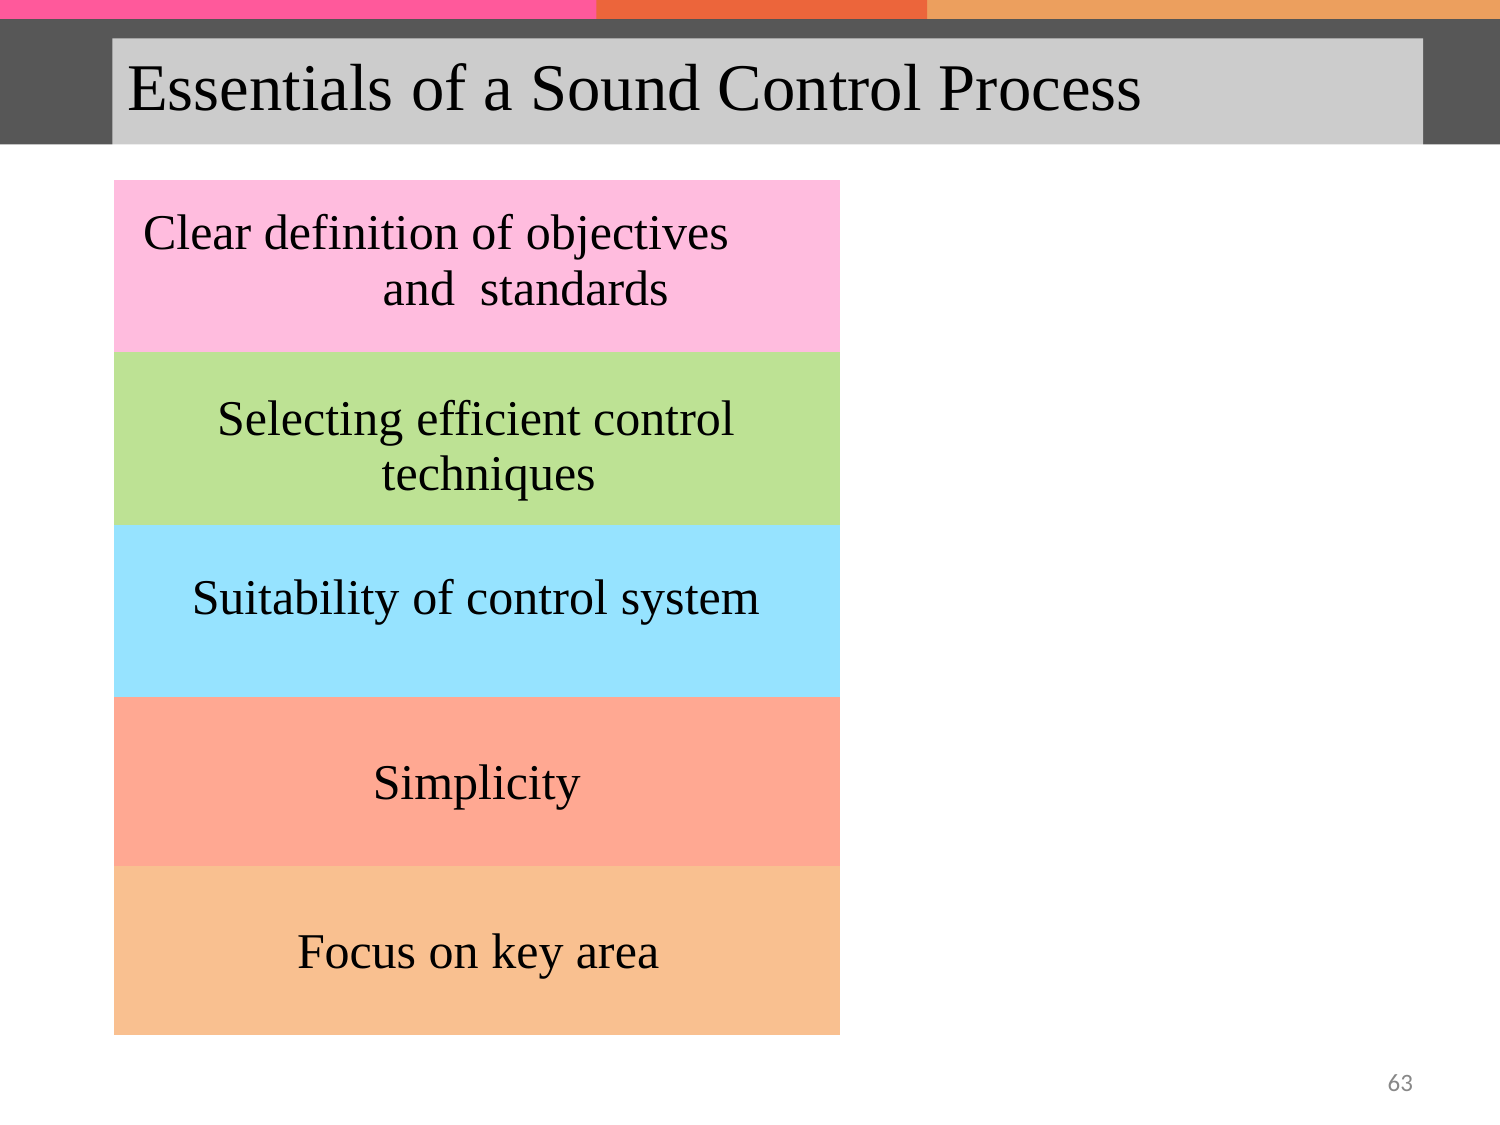

# Essentials of a Sound Control Process
| Clear definition of objectives and standards |
| --- |
| Selecting efficient control techniques |
| Suitability of control system |
| Simplicity |
| Focus on key area |
63